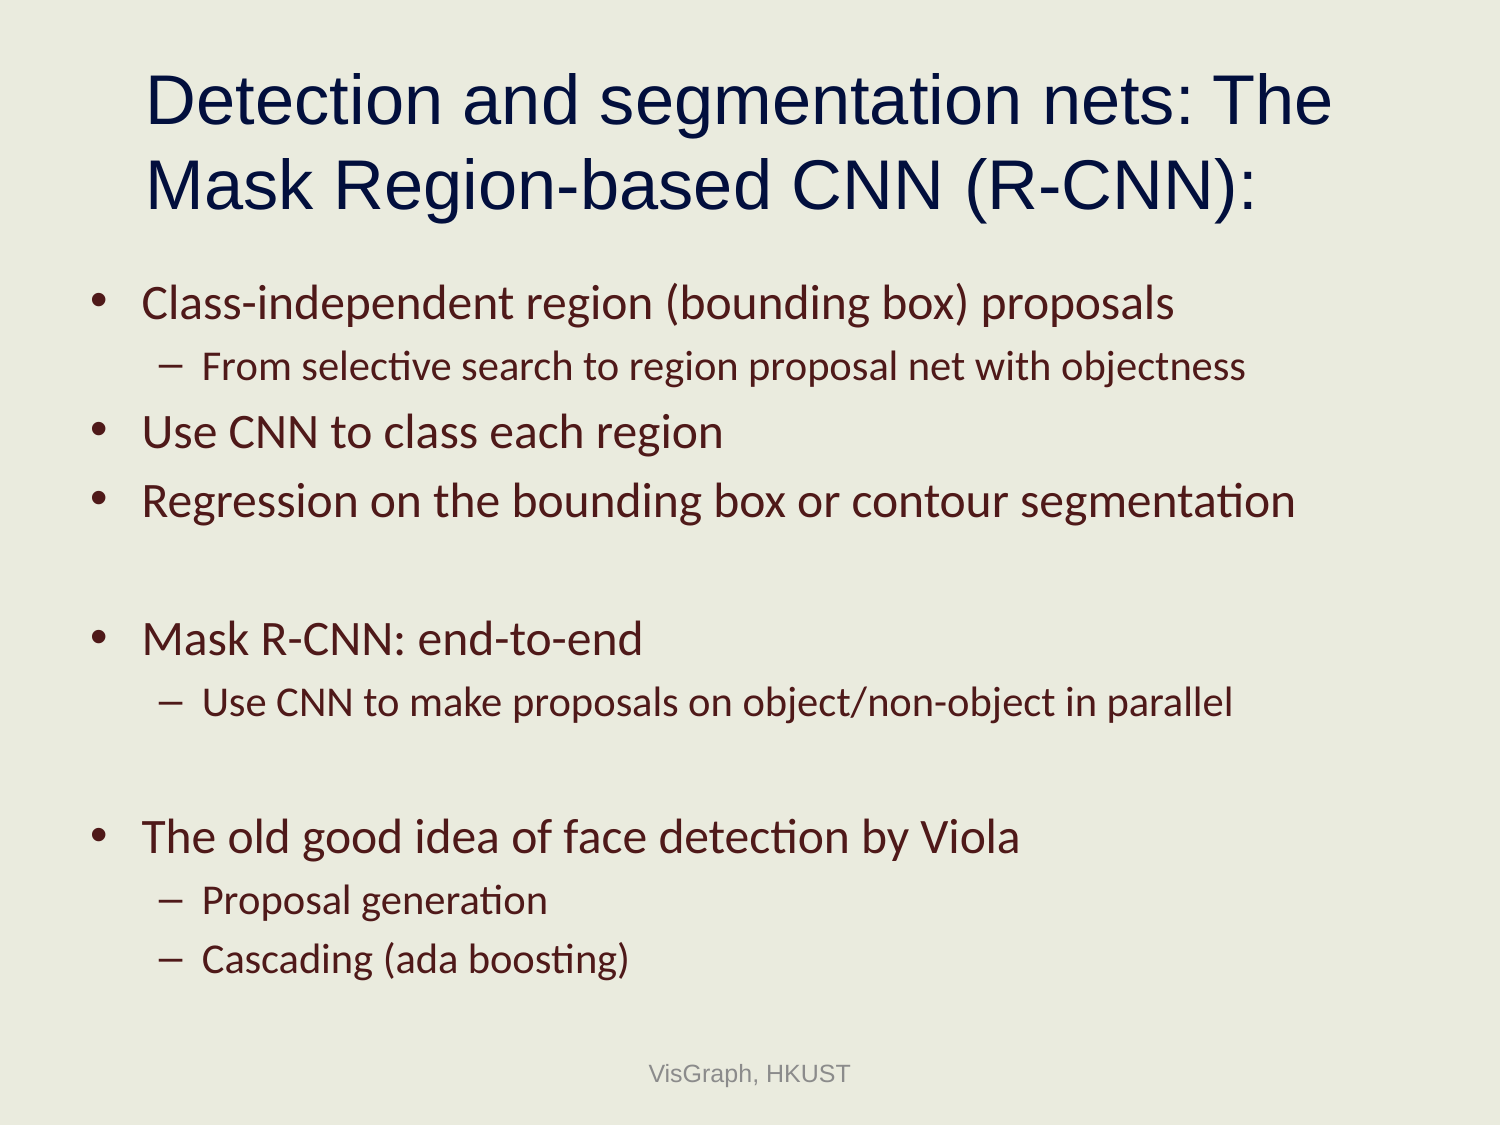

# Detection and segmentation nets: The Mask Region-based CNN (R-CNN):
Class-independent region (bounding box) proposals
From selective search to region proposal net with objectness
Use CNN to class each region
Regression on the bounding box or contour segmentation

Mask R-CNN: end-to-end
Use CNN to make proposals on object/non-object in parallel

The old good idea of face detection by Viola
Proposal generation
Cascading (ada boosting)

VisGraph, HKUST